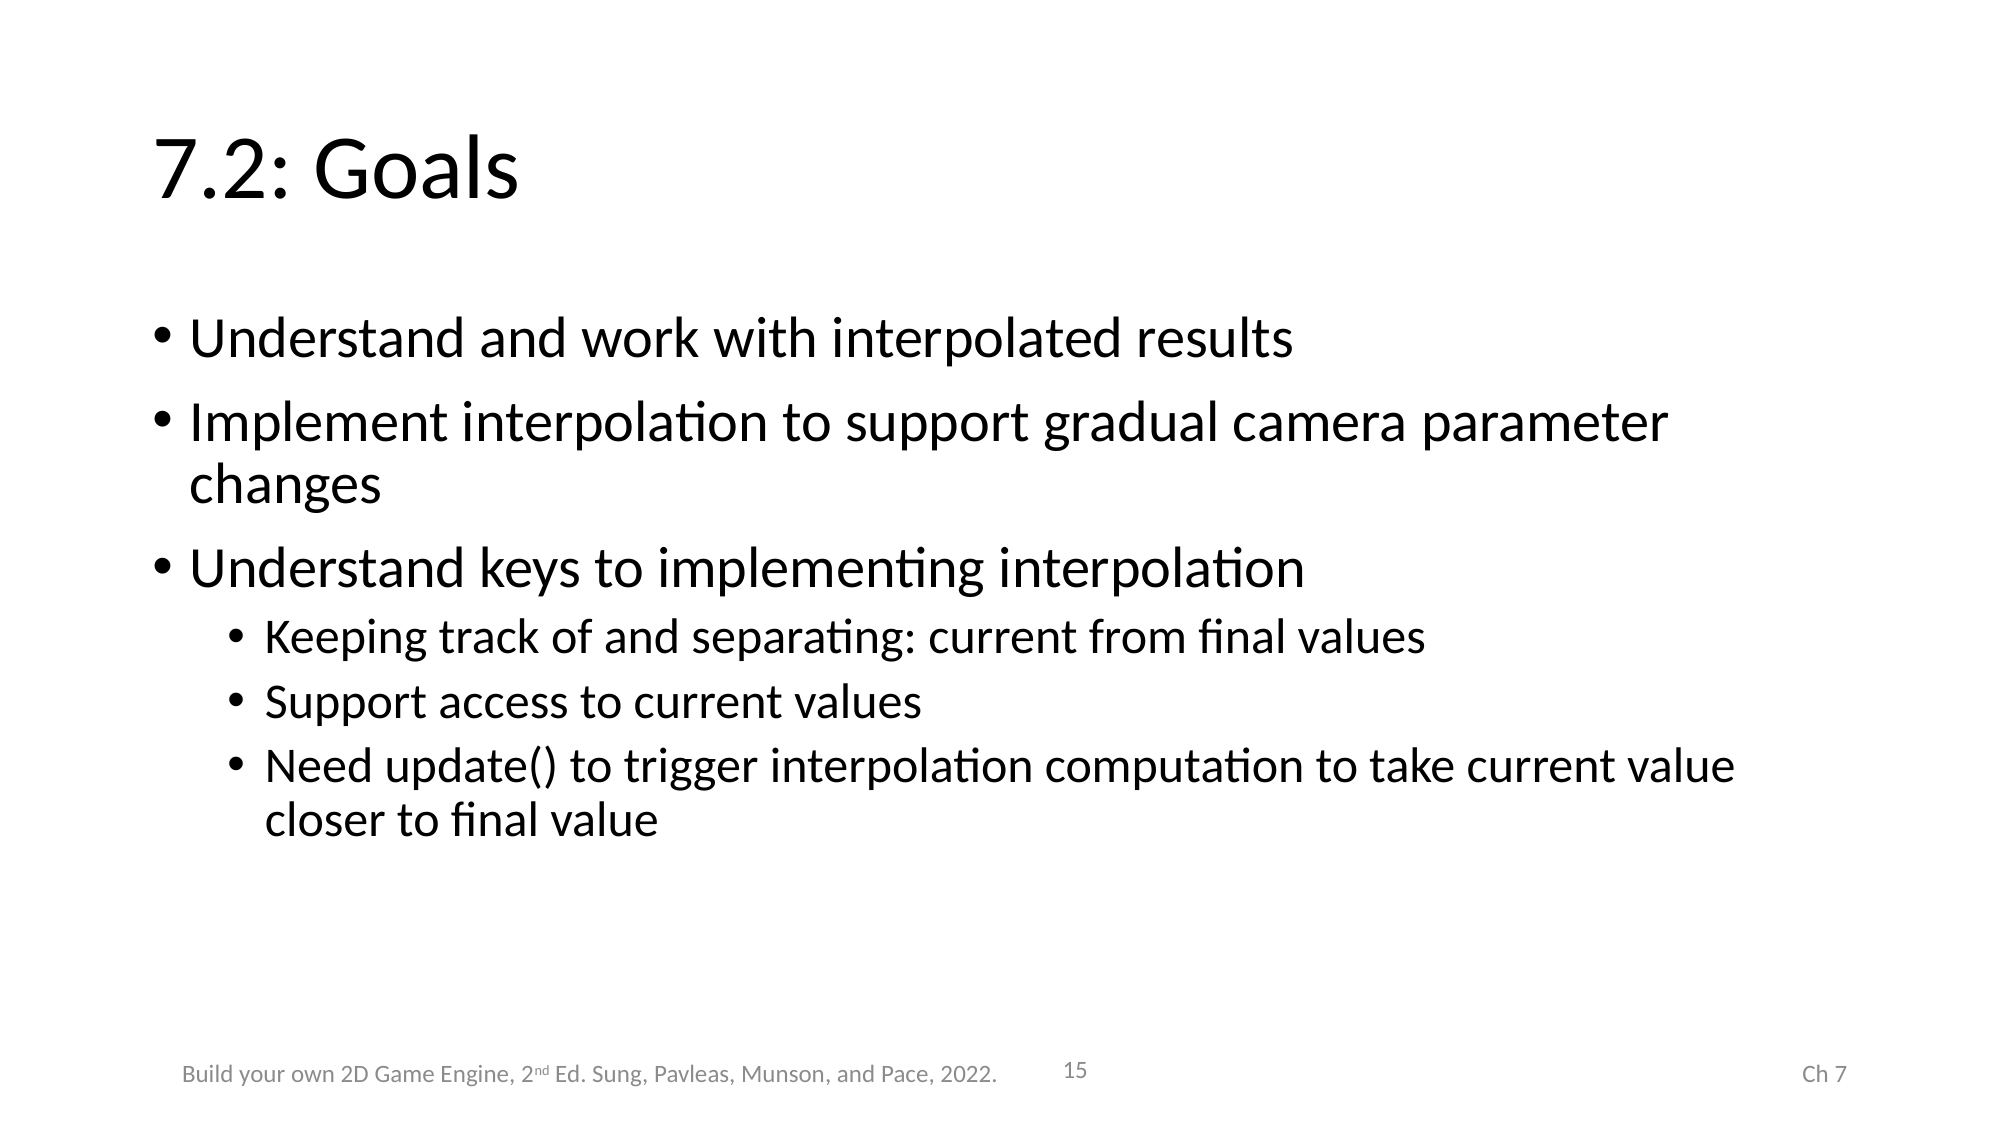

# 7.2: Goals
Understand and work with interpolated results
Implement interpolation to support gradual camera parameter changes
Understand keys to implementing interpolation
Keeping track of and separating: current from final values
Support access to current values
Need update() to trigger interpolation computation to take current value closer to final value